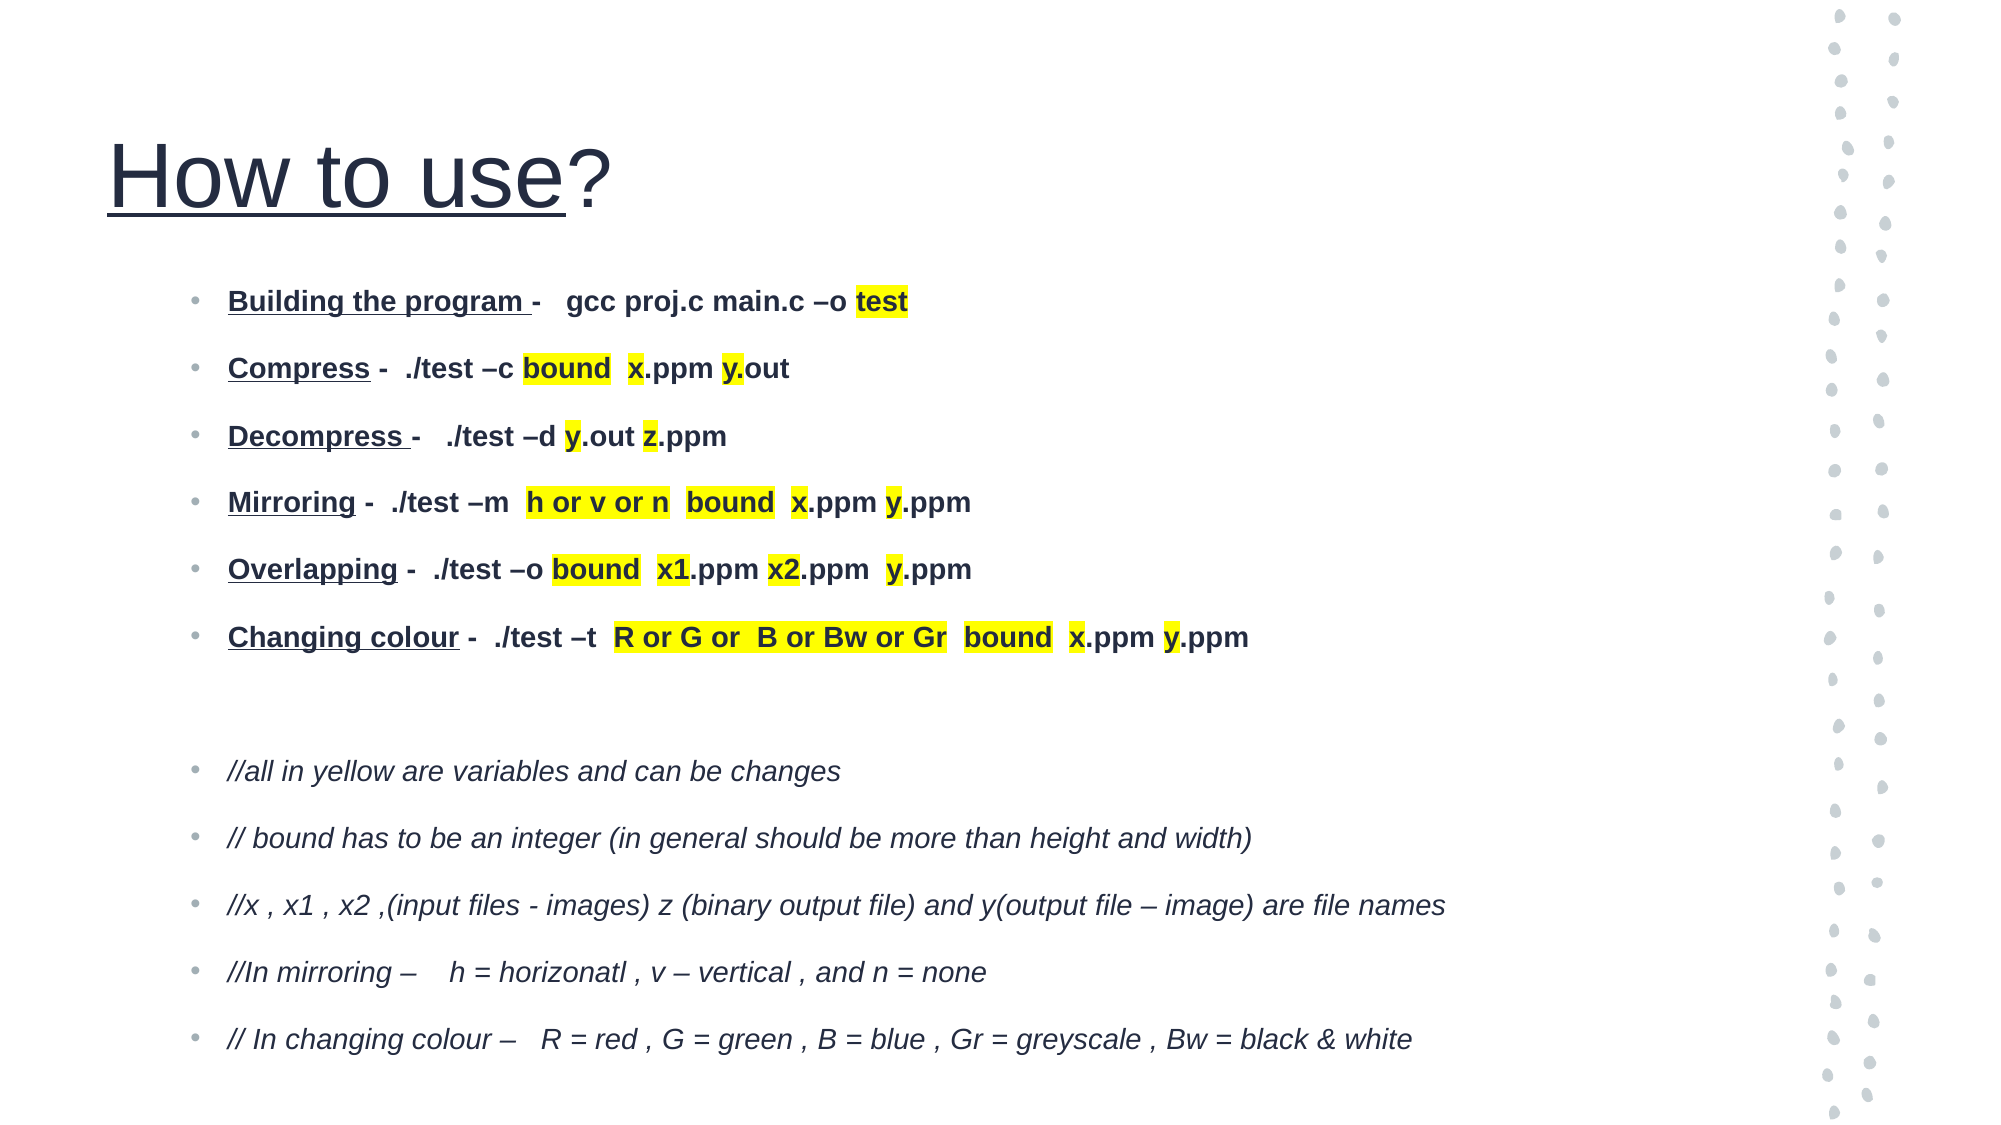

# How to use?
Building the program -   gcc proj.c main.c –o test
Compress -  ./test –c bound  x.ppm y.out
Decompress -   ./test –d y.out z.ppm
Mirroring -  ./test –m  h or v or n  bound  x.ppm y.ppm
Overlapping -  ./test –o bound  x1.ppm x2.ppm  y.ppm
Changing colour -  ./test –t  R or G or  B or Bw or Gr  bound  x.ppm y.ppm

//all in yellow are variables and can be changes
// bound has to be an integer (in general should be more than height and width)
//x , x1 , x2 ,(input files - images) z (binary output file) and y(output file – image) are file names
//In mirroring –    h = horizonatl , v – vertical , and n = none
// In changing colour –   R = red , G = green , B = blue , Gr = greyscale , Bw = black & white